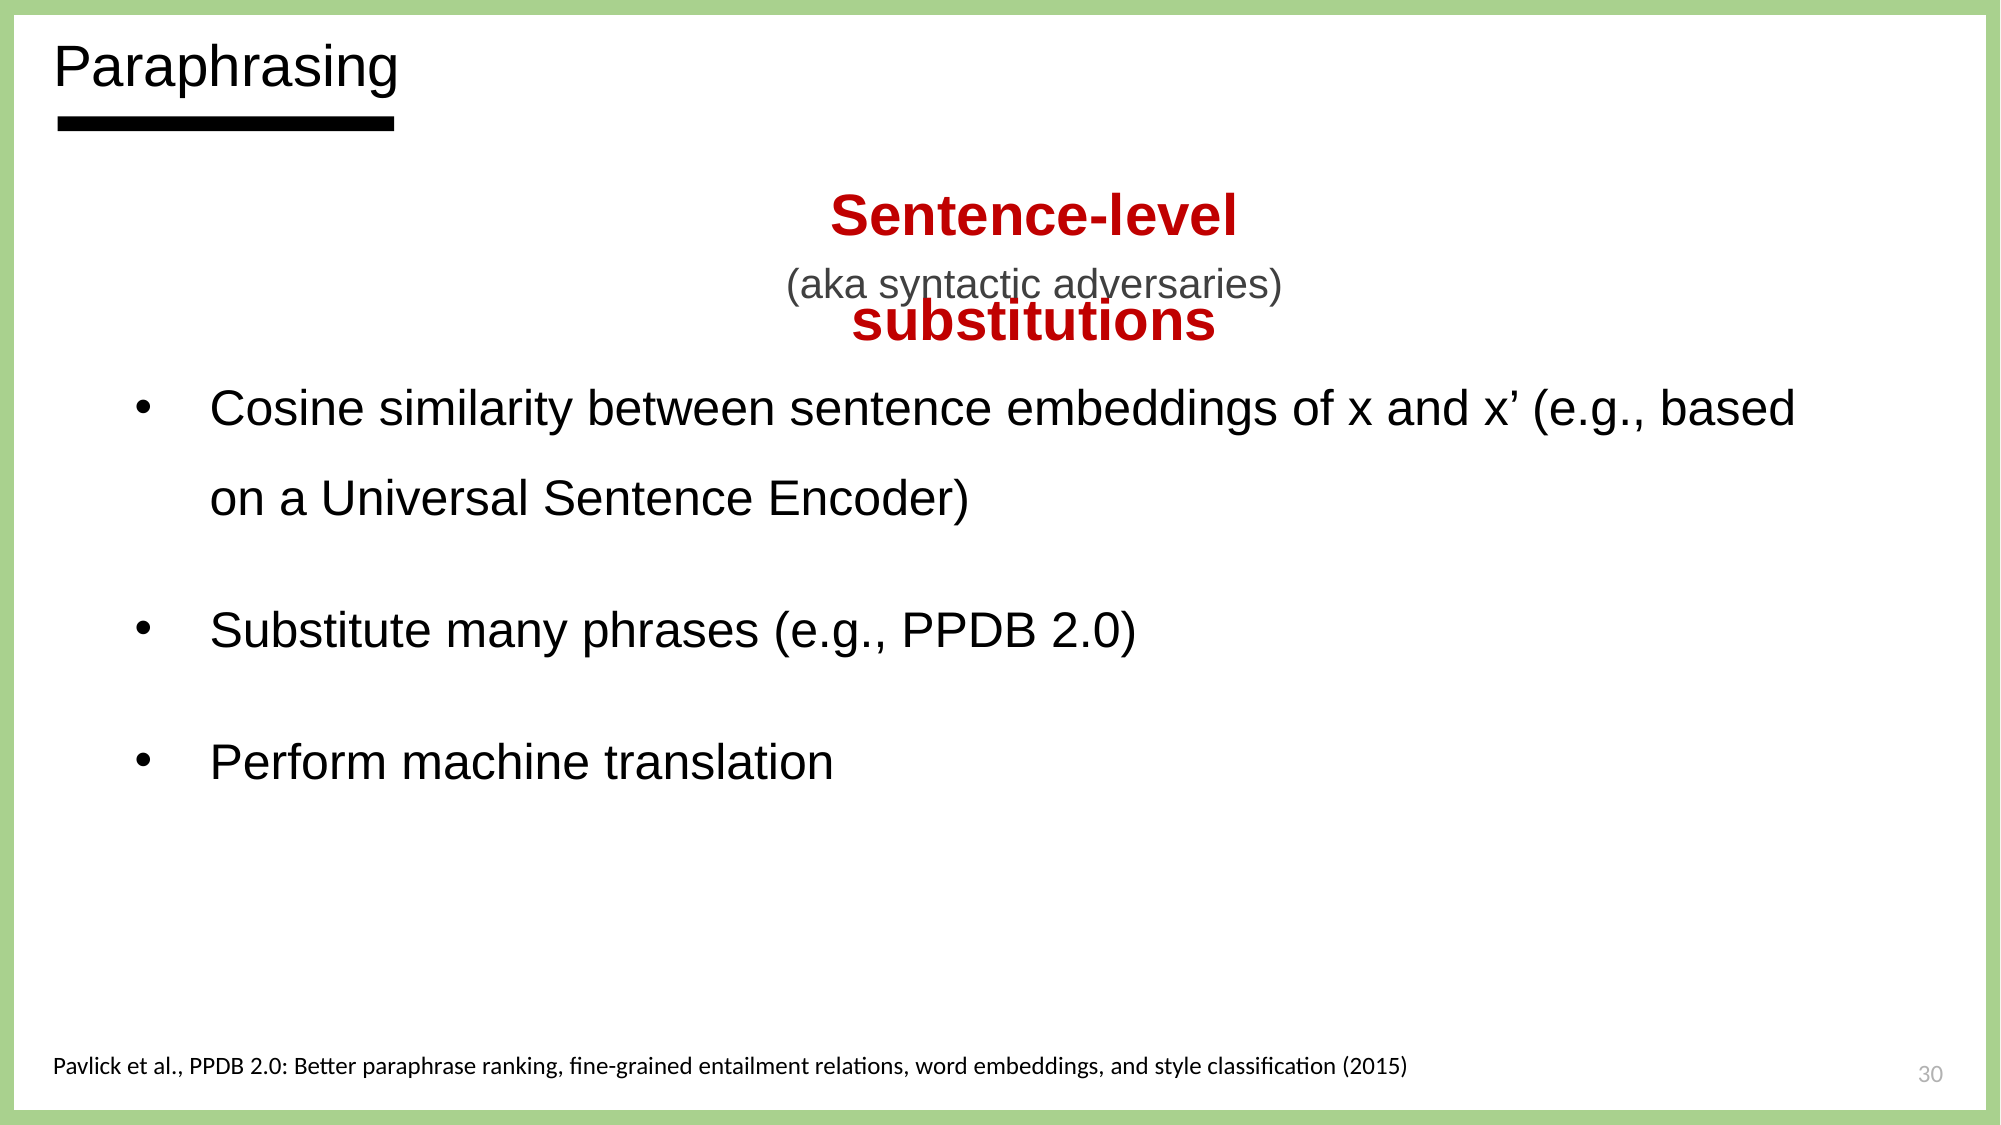

Paraphrasing

Sentence-level substitutions
(aka syntactic adversaries)
Cosine similarity between sentence embeddings of x and x’ (e.g., based on a Universal Sentence Encoder)
Substitute many phrases (e.g., PPDB 2.0)
Perform machine translation

Pavlick et al., PPDB 2.0: Better paraphrase ranking, fine-grained entailment relations, word embeddings, and style classification (2015)
30